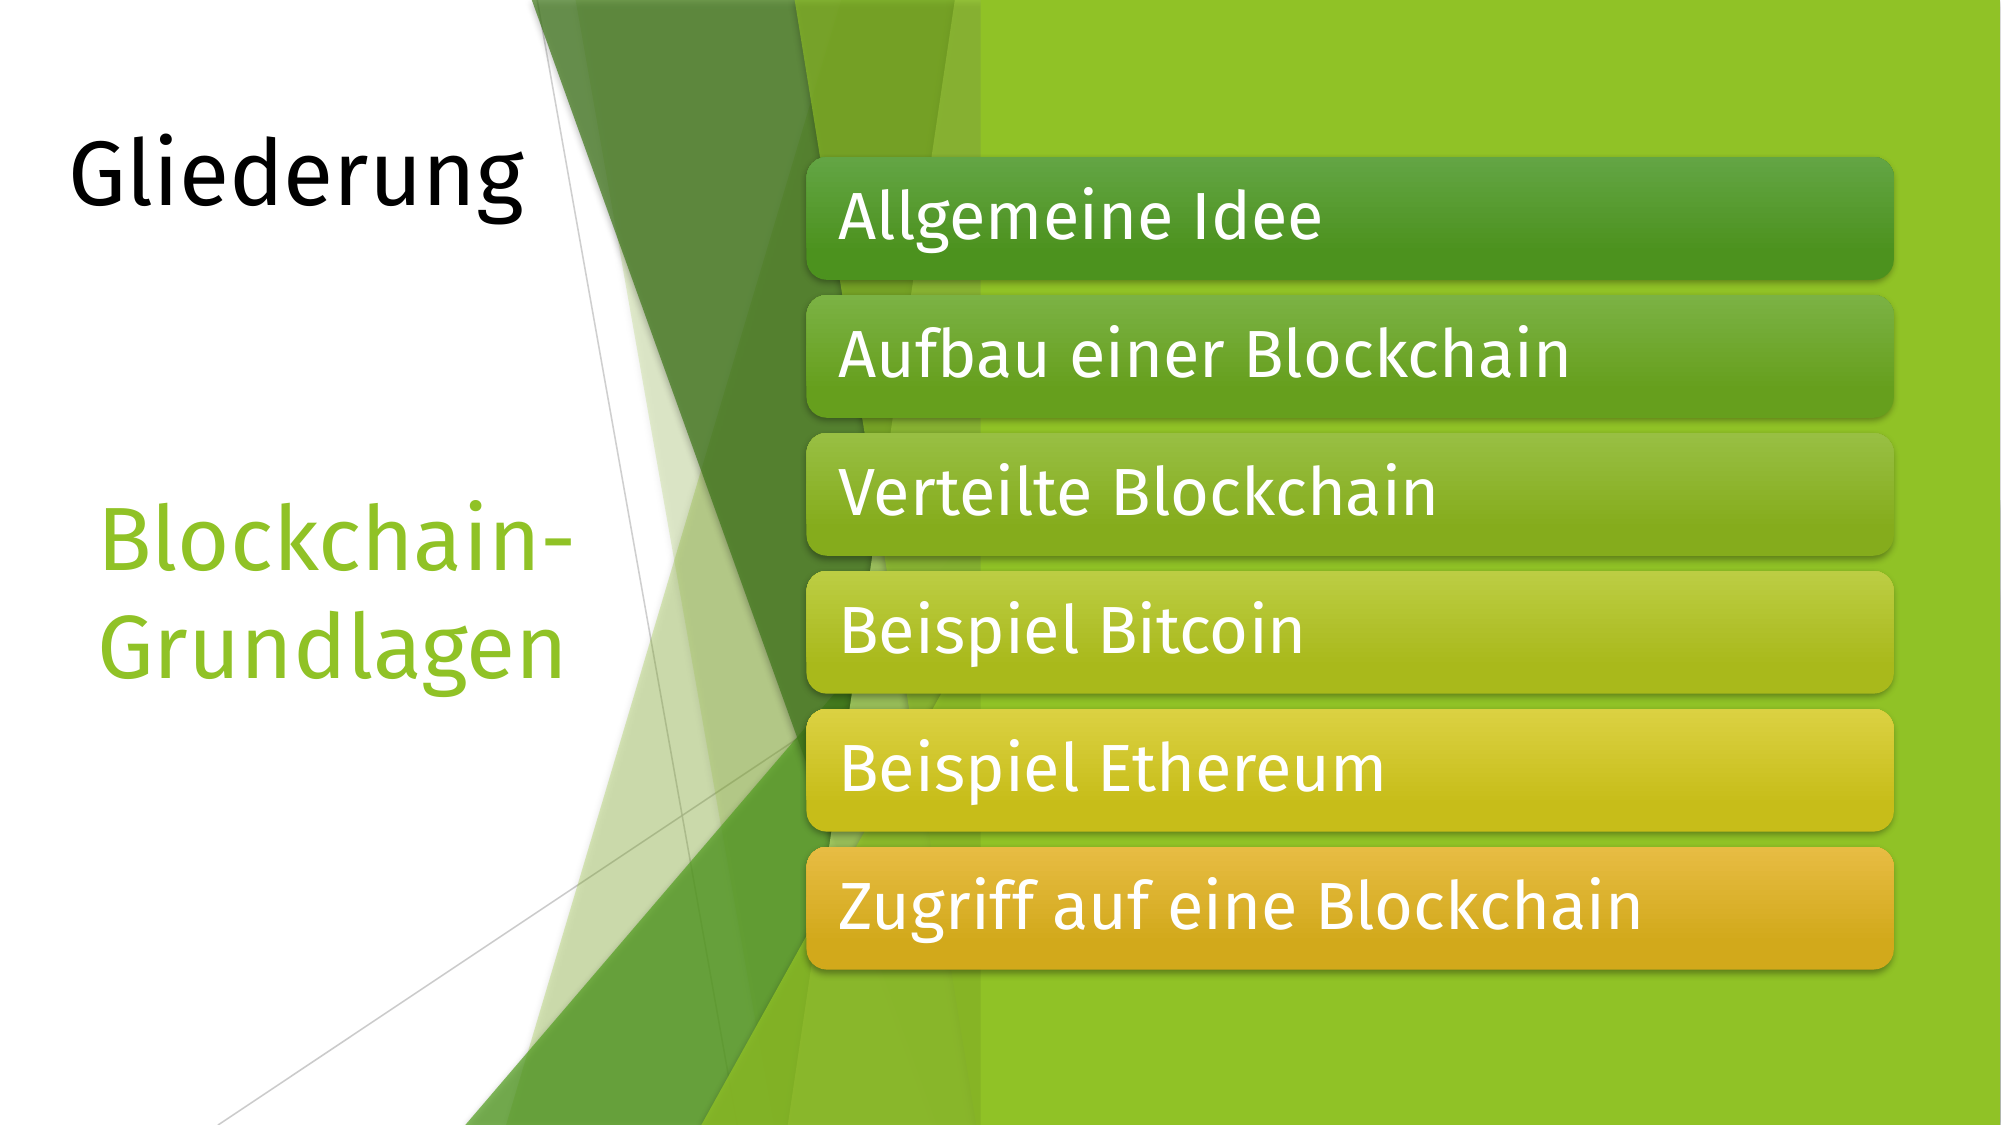

Gliederung
Allgemeine Idee
Aufbau einer Blockchain
Verteilte Blockchain
Beispiel Bitcoin
Beispiel Ethereum
Zugriff auf eine Blockchain
# Blockchain-Grundlagen